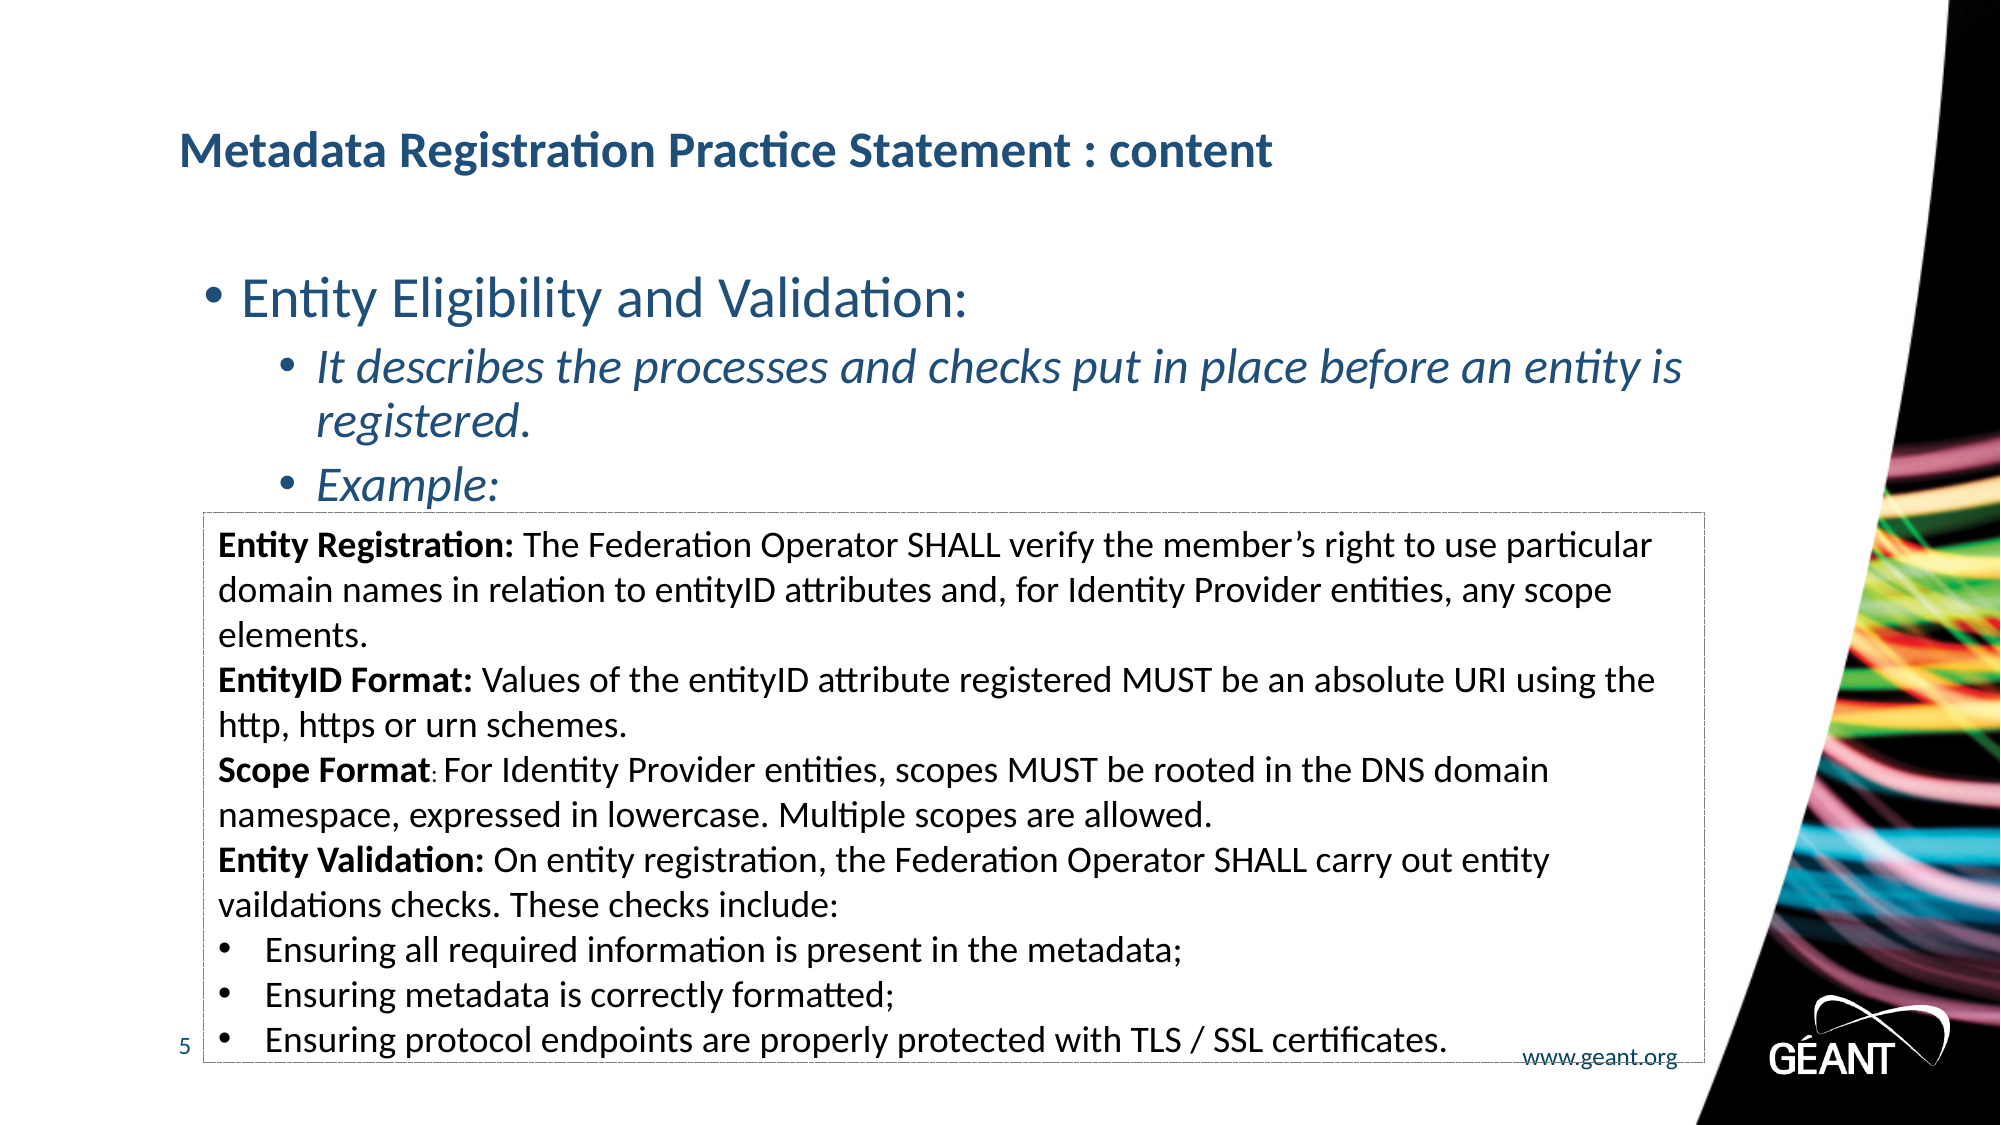

# Metadata Registration Practice Statement : content

Entity Eligibility and Validation:
It describes the processes and checks put in place before an entity is registered.
Example:
Entity Registration: The Federation Operator SHALL verify the member’s right to use particular domain names in relation to entityID attributes and, for Identity Provider entities, any scope elements.
EntityID Format: Values of the entityID attribute registered MUST be an absolute URI using the http, https or urn schemes.
Scope Format: For Identity Provider entities, scopes MUST be rooted in the DNS domain namespace, expressed in lowercase. Multiple scopes are allowed.
Entity Validation: On entity registration, the Federation Operator SHALL carry out entity vaildations checks. These checks include:
Ensuring all required information is present in the metadata;
Ensuring metadata is correctly formatted;
Ensuring protocol endpoints are properly protected with TLS / SSL certificates.